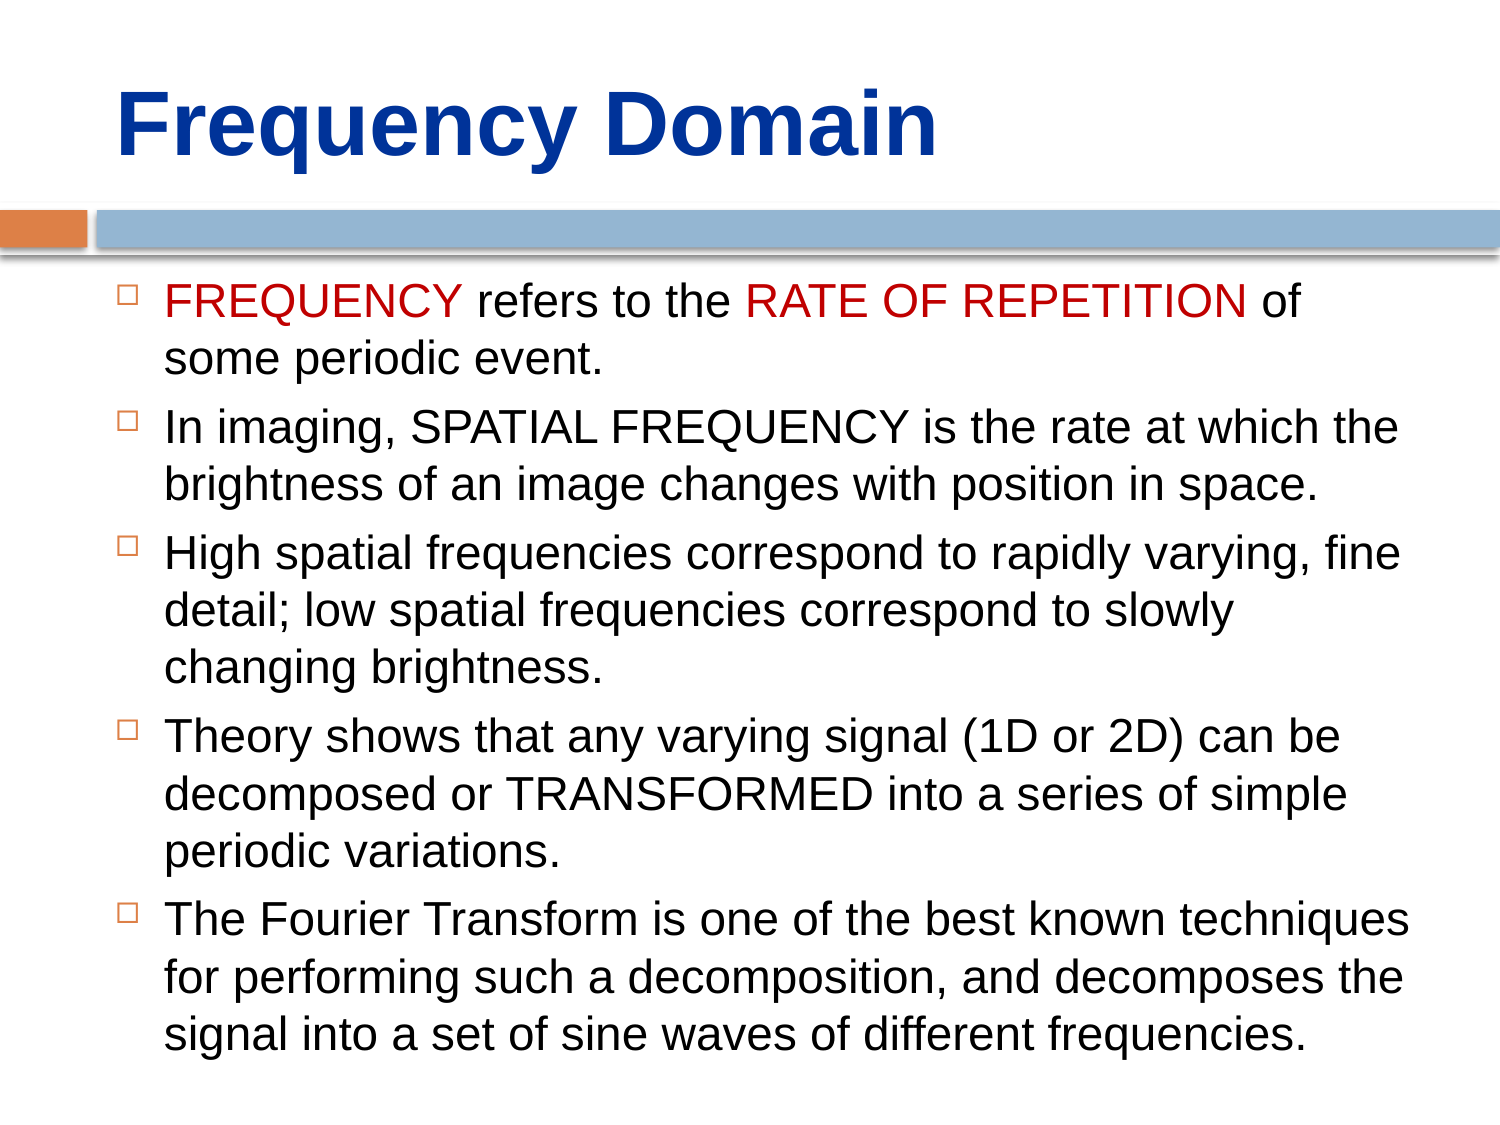

# Frequency Domain
FREQUENCY refers to the RATE OF REPETITION of some periodic event.
In imaging, SPATIAL FREQUENCY is the rate at which the brightness of an image changes with position in space.
High spatial frequencies correspond to rapidly varying, fine detail; low spatial frequencies correspond to slowly changing brightness.
Theory shows that any varying signal (1D or 2D) can be decomposed or TRANSFORMED into a series of simple periodic variations.
The Fourier Transform is one of the best known techniques for performing such a decomposition, and decomposes the signal into a set of sine waves of different frequencies.